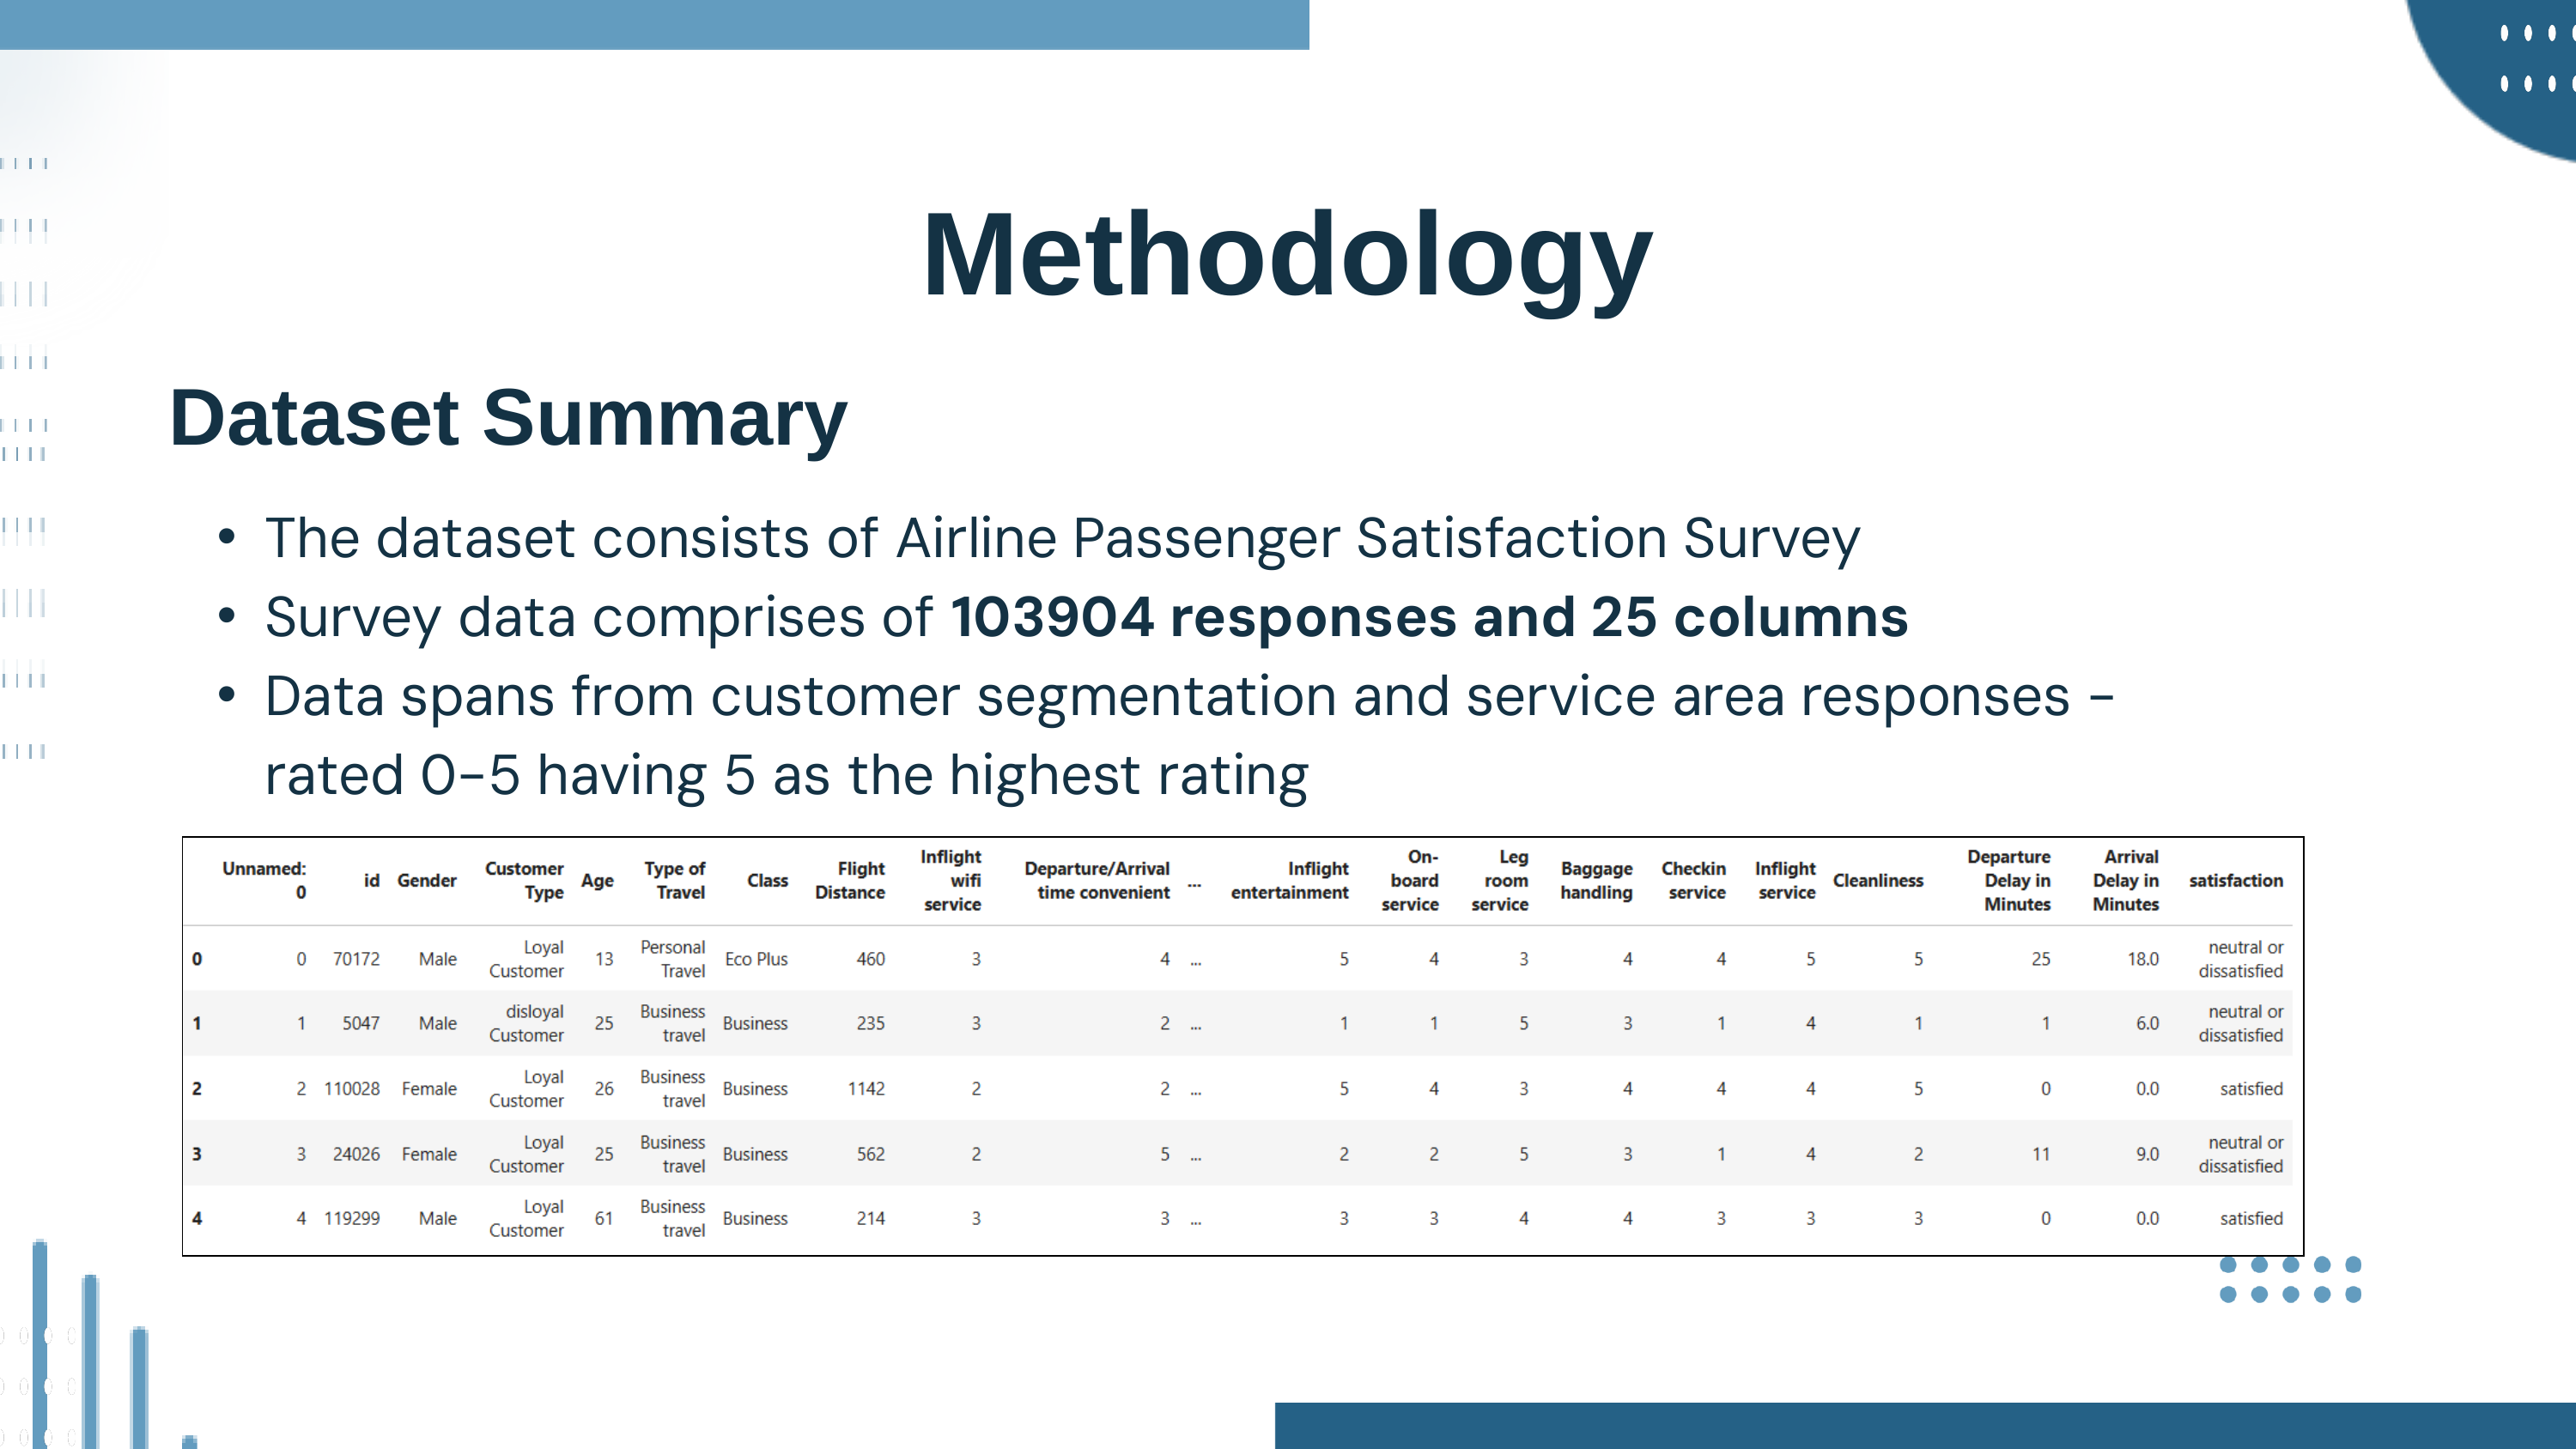

Methodology

Dataset Summary
The dataset consists of Airline Passenger Satisfaction Survey
Survey data comprises of 103904 responses and 25 columns
Data spans from customer segmentation and service area responses - rated 0-5 having 5 as the highest rating